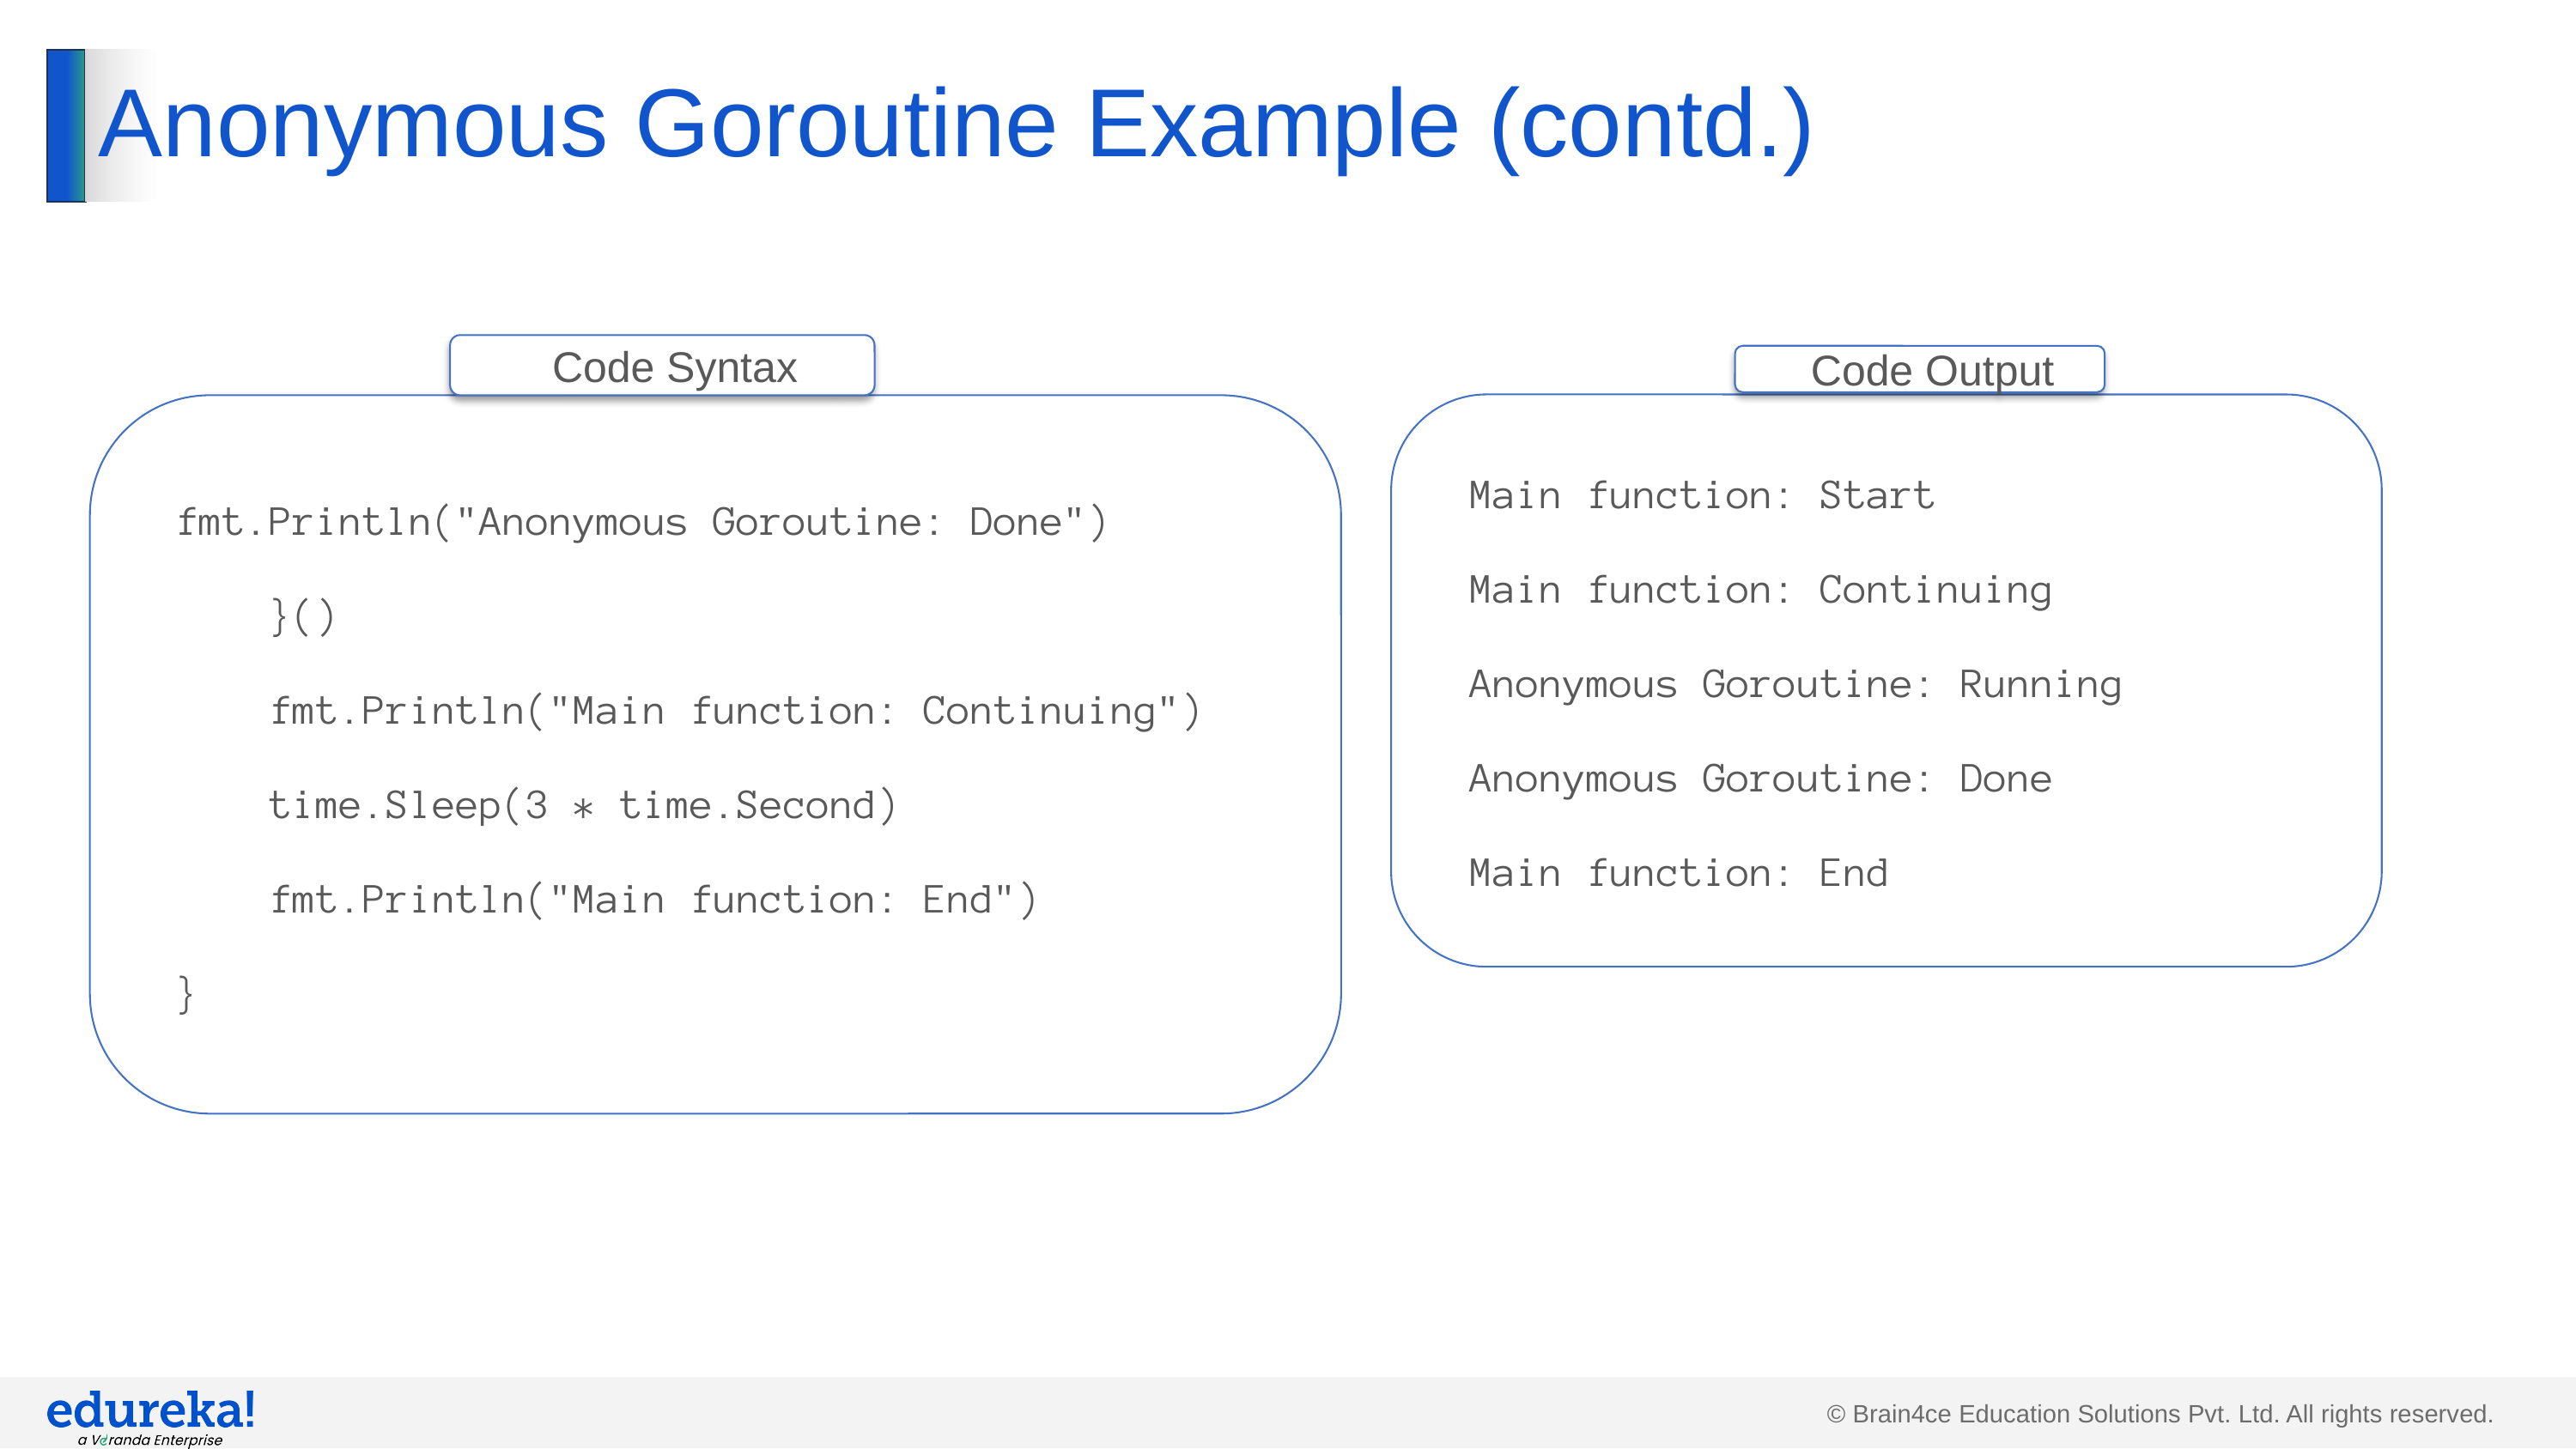

# Anonymous Goroutine Example (contd.)
Code Syntax
Code Output
Main function: Start
Main function: Continuing
Anonymous Goroutine: Running
Anonymous Goroutine: Done
Main function: End
fmt.Println("Anonymous Goroutine: Done")
    }()
    fmt.Println("Main function: Continuing")
    time.Sleep(3 * time.Second)
    fmt.Println("Main function: End")
}